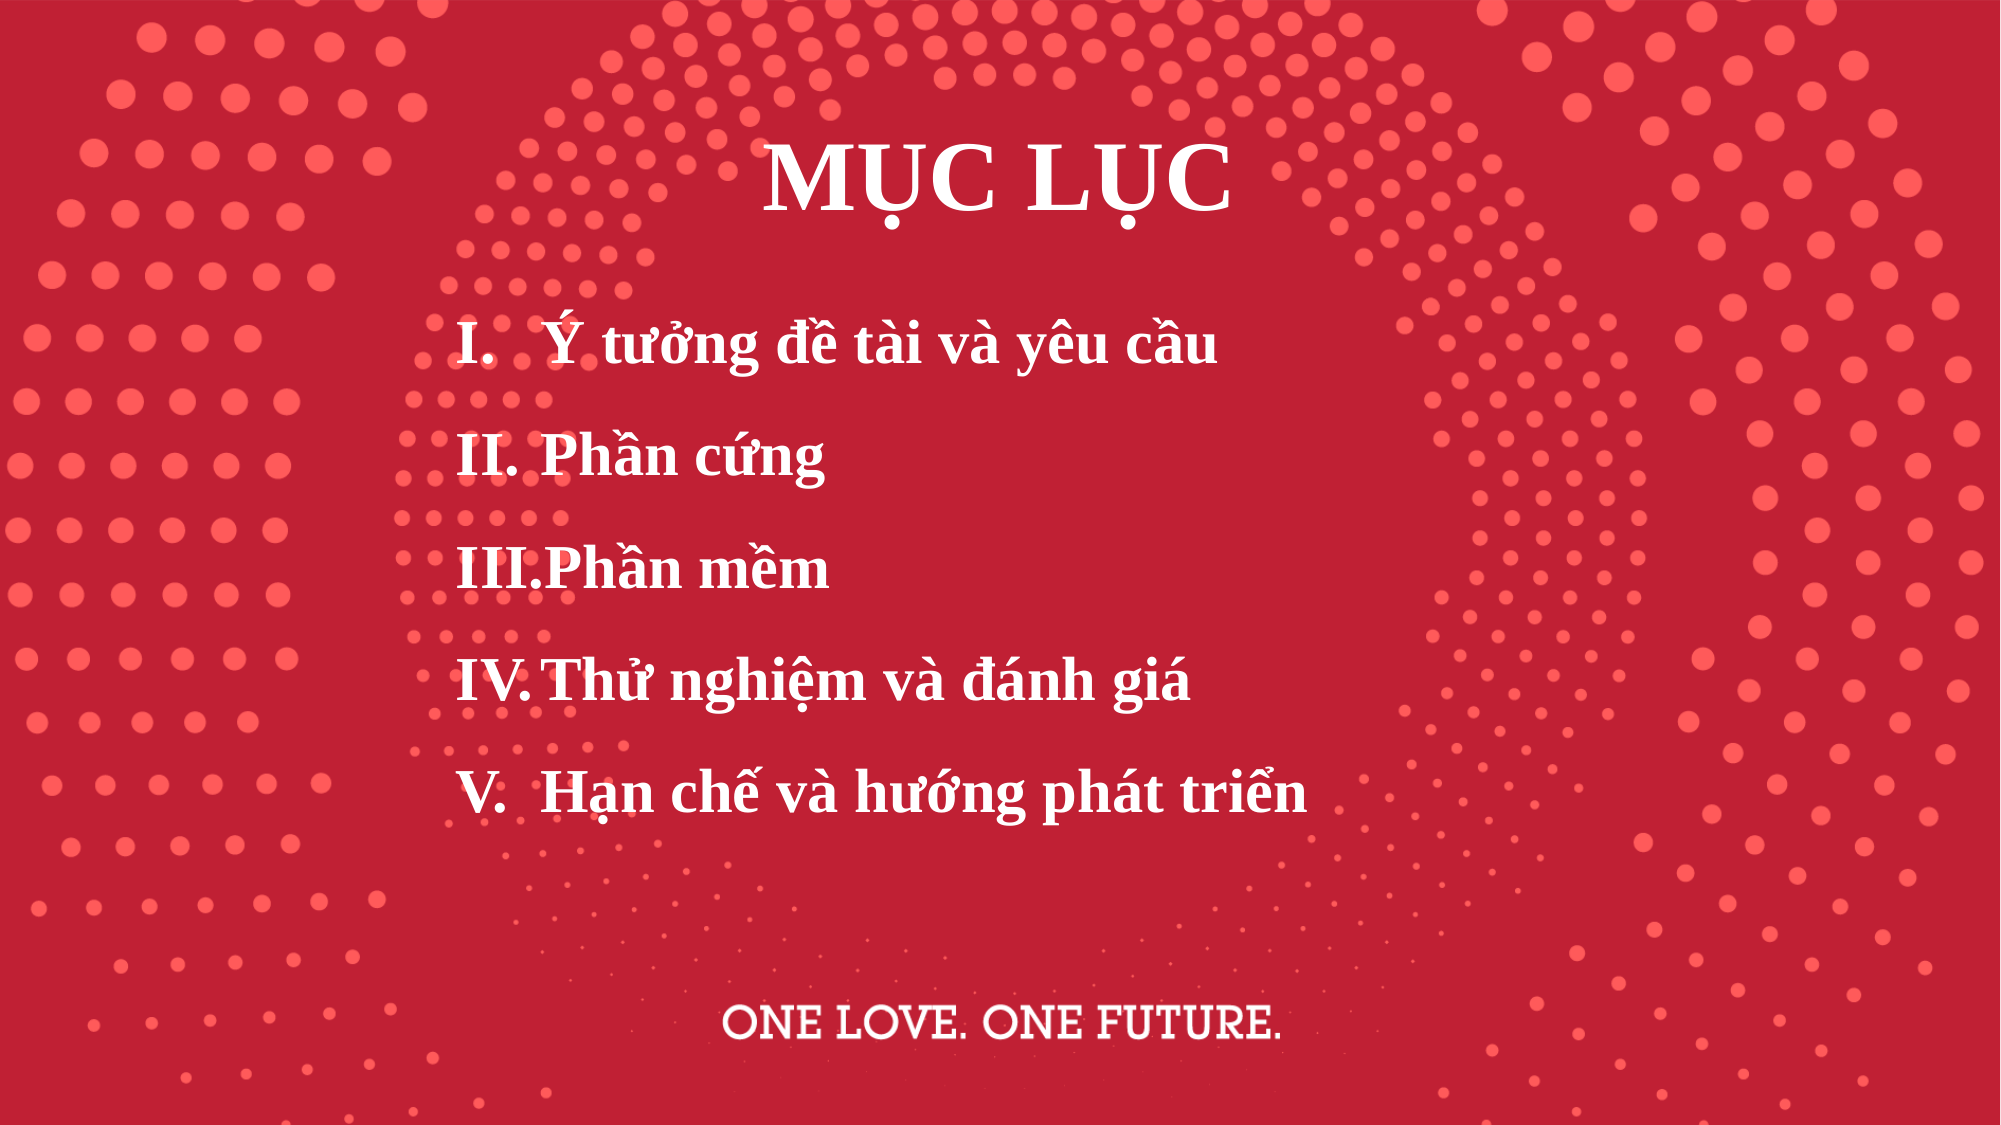

# MỤC LỤC
Ý tưởng đề tài và yêu cầu
Phần cứng
Phần mềm
Thử nghiệm và đánh giá
Hạn chế và hướng phát triển